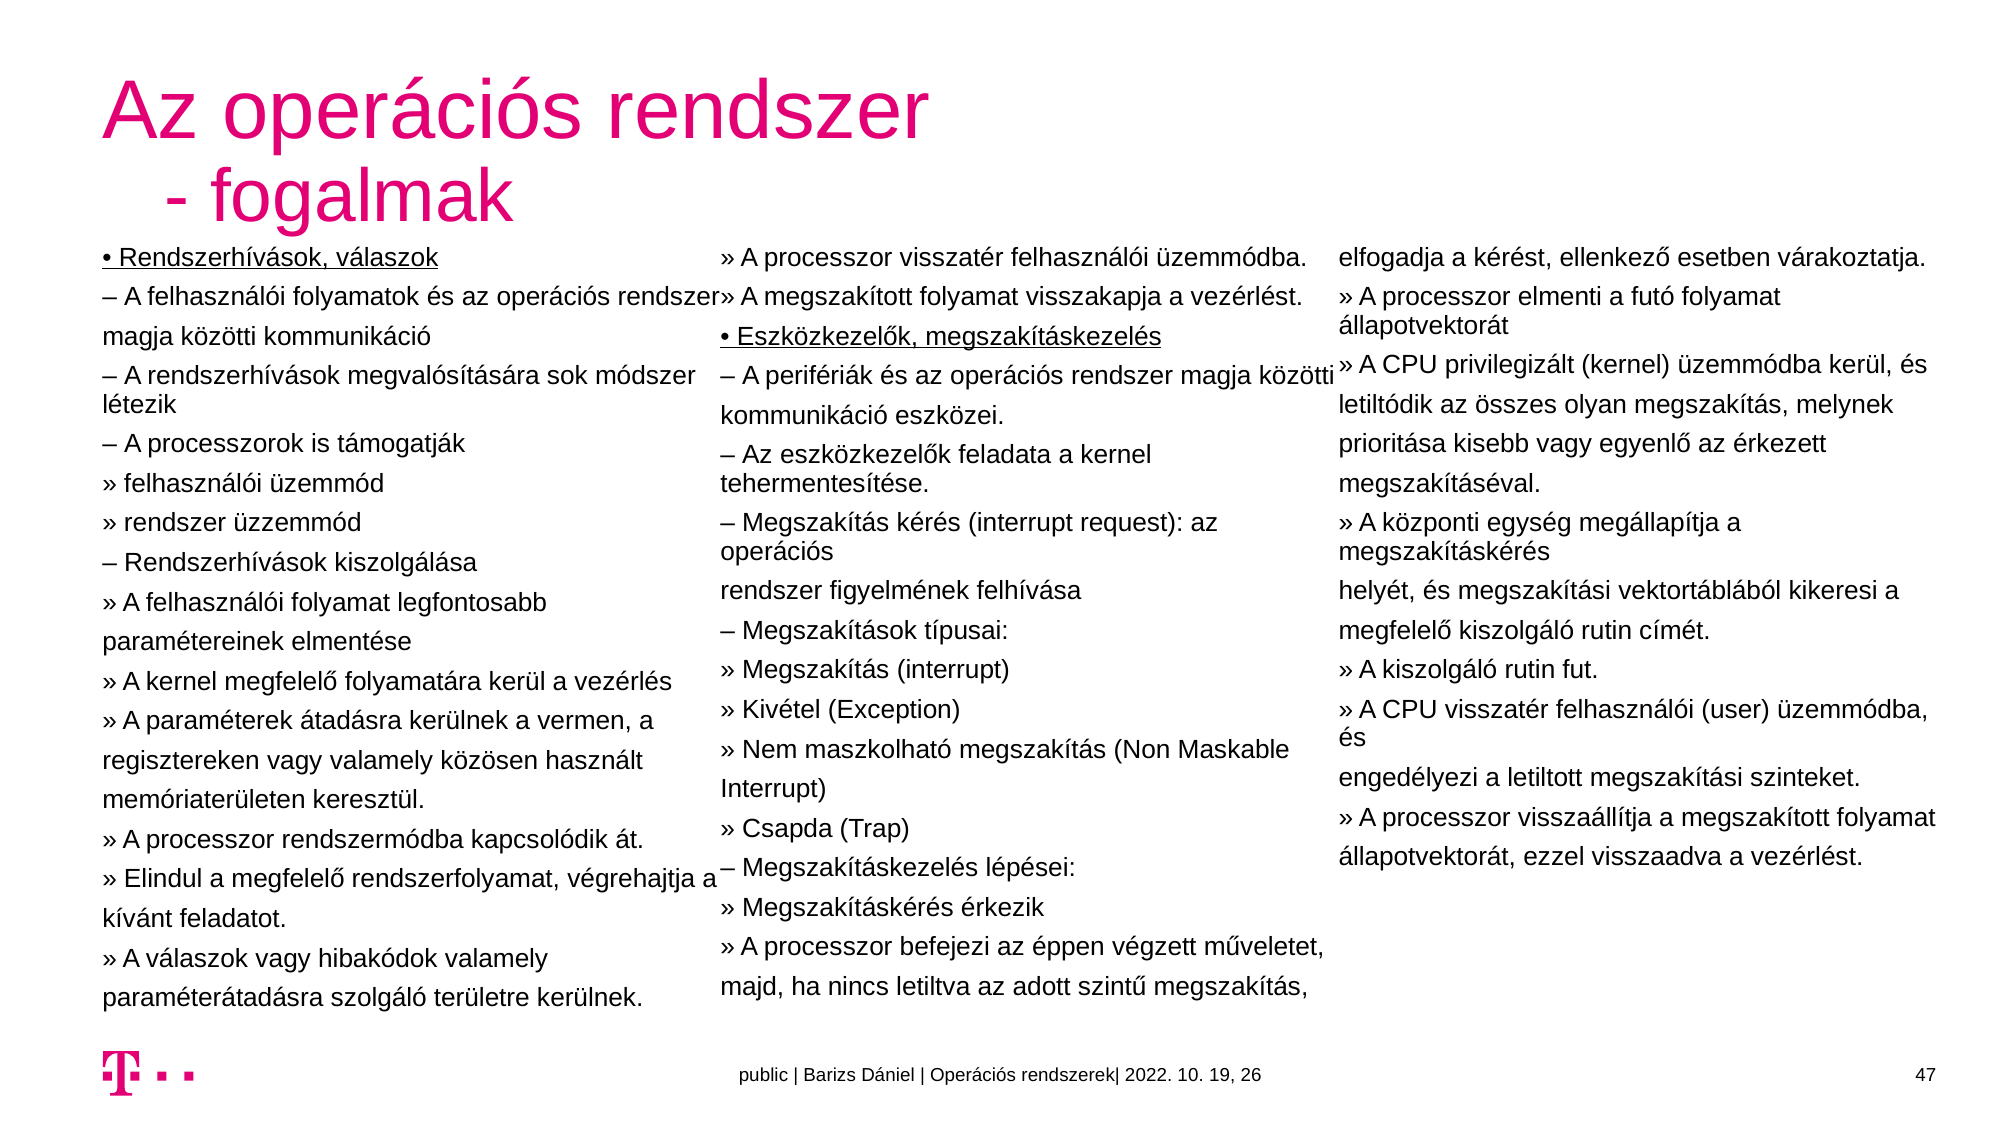

# Az operációs rendszer - fogalmak
• Rendszerhívások, válaszok
– A felhasználói folyamatok és az operációs rendszer
magja közötti kommunikáció
– A rendszerhívások megvalósítására sok módszer létezik
– A processzorok is támogatják
» felhasználói üzemmód
» rendszer üzzemmód
– Rendszerhívások kiszolgálása
» A felhasználói folyamat legfontosabb
paramétereinek elmentése
» A kernel megfelelő folyamatára kerül a vezérlés
» A paraméterek átadásra kerülnek a vermen, a
regisztereken vagy valamely közösen használt
memóriaterületen keresztül.
» A processzor rendszermódba kapcsolódik át.
» Elindul a megfelelő rendszerfolyamat, végrehajtja a
kívánt feladatot.
» A válaszok vagy hibakódok valamely
paraméterátadásra szolgáló területre kerülnek.
» A processzor visszatér felhasználói üzemmódba.
» A megszakított folyamat visszakapja a vezérlést.
• Eszközkezelők, megszakításkezelés
– A perifériák és az operációs rendszer magja közötti
kommunikáció eszközei.
– Az eszközkezelők feladata a kernel tehermentesítése.
– Megszakítás kérés (interrupt request): az operációs
rendszer figyelmének felhívása
– Megszakítások típusai:
» Megszakítás (interrupt)
» Kivétel (Exception)
» Nem maszkolható megszakítás (Non Maskable
Interrupt)
» Csapda (Trap)
– Megszakításkezelés lépései:
» Megszakításkérés érkezik
» A processzor befejezi az éppen végzett műveletet,
majd, ha nincs letiltva az adott szintű megszakítás,
elfogadja a kérést, ellenkező esetben várakoztatja.
» A processzor elmenti a futó folyamat állapotvektorát
» A CPU privilegizált (kernel) üzemmódba kerül, és
letiltódik az összes olyan megszakítás, melynek
prioritása kisebb vagy egyenlő az érkezett
megszakításéval.
» A központi egység megállapítja a megszakításkérés
helyét, és megszakítási vektortáblából kikeresi a
megfelelő kiszolgáló rutin címét.
» A kiszolgáló rutin fut.
» A CPU visszatér felhasználói (user) üzemmódba, és
engedélyezi a letiltott megszakítási szinteket.
» A processzor visszaállítja a megszakított folyamat
állapotvektorát, ezzel visszaadva a vezérlést.
public | Barizs Dániel | Operációs rendszerek| 2022. 10. 19, 26
47